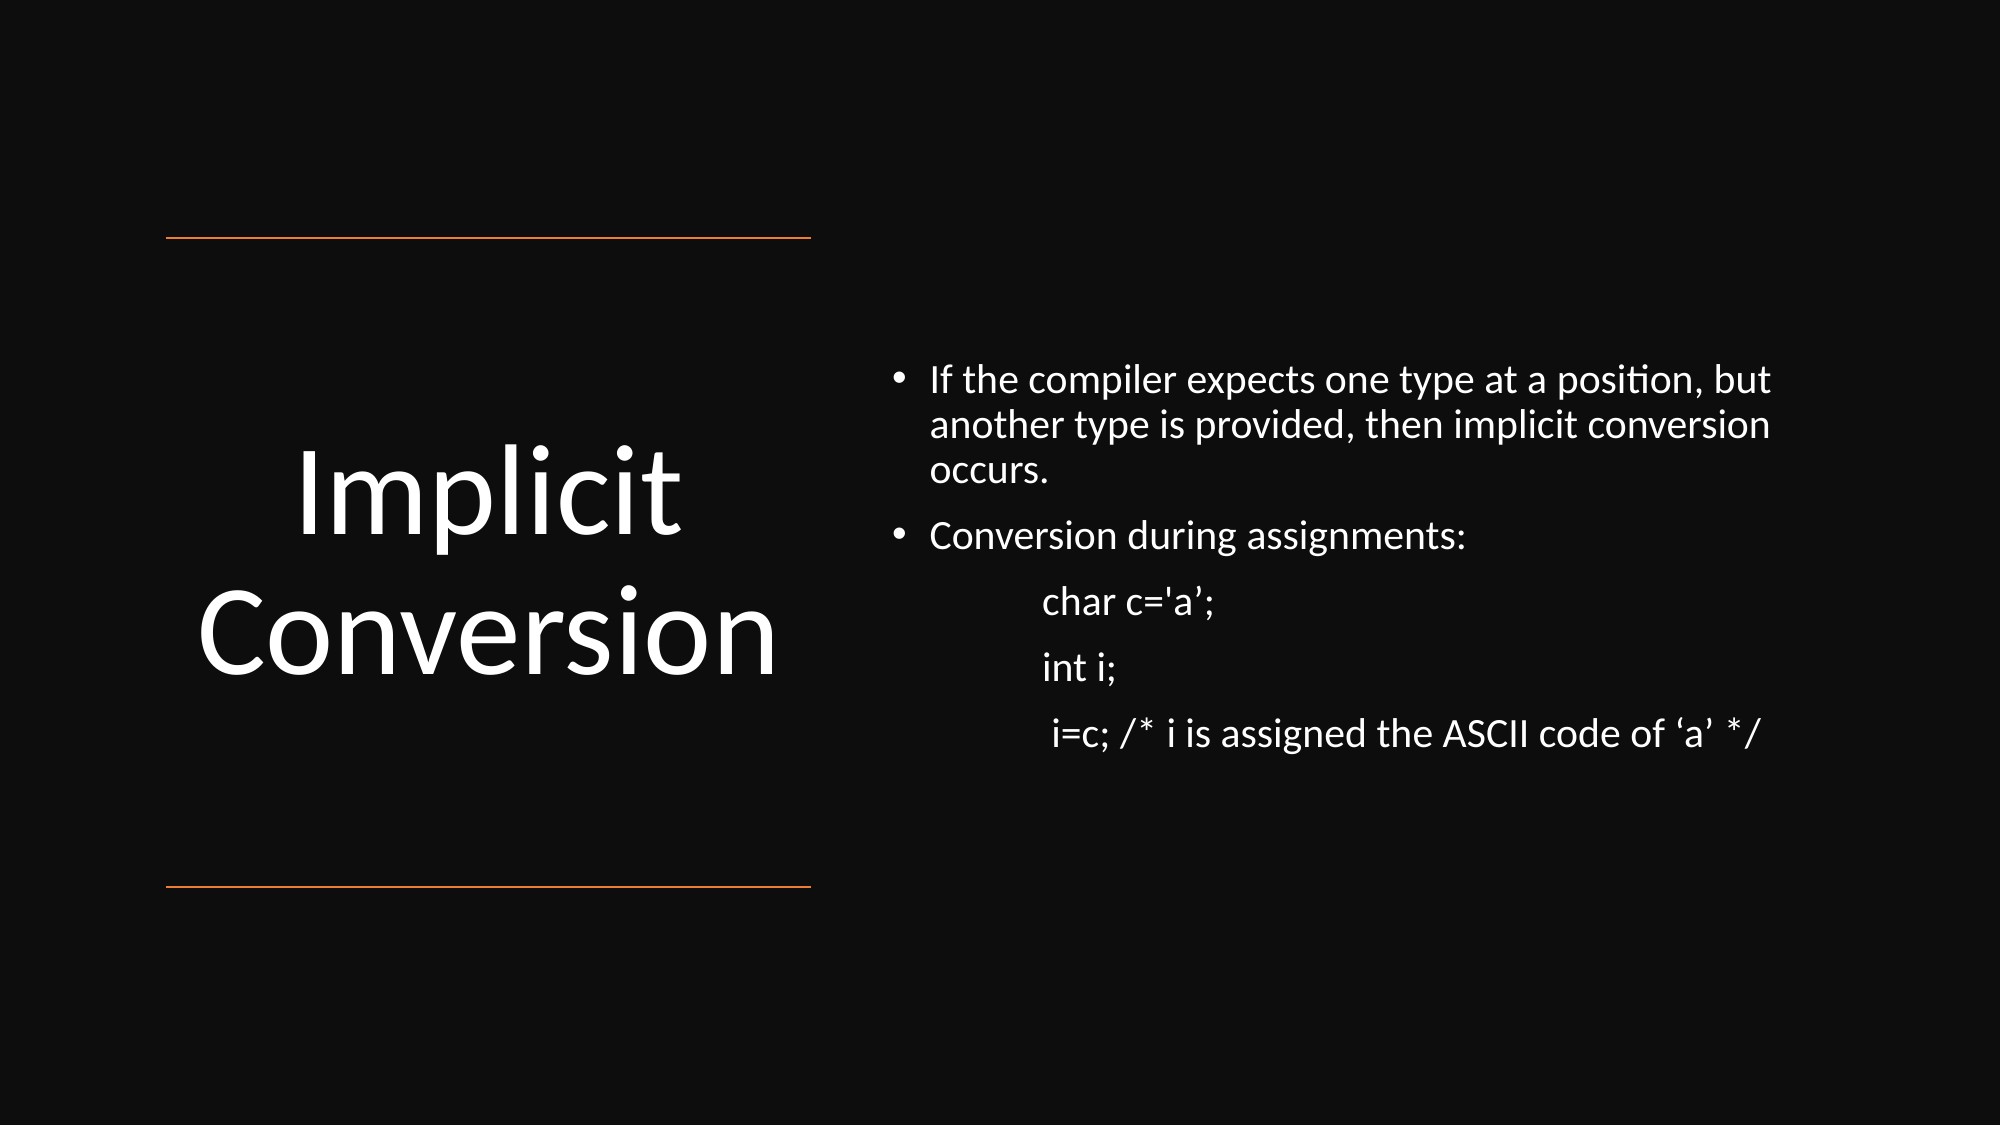

If the compiler expects one type at a position, but another type is provided, then implicit conversion occurs.
Conversion during assignments:
	char c='a’;
	int i;
	 i=c; /* i is assigned the ASCII code of ‘a’ */
# Implicit Conversion